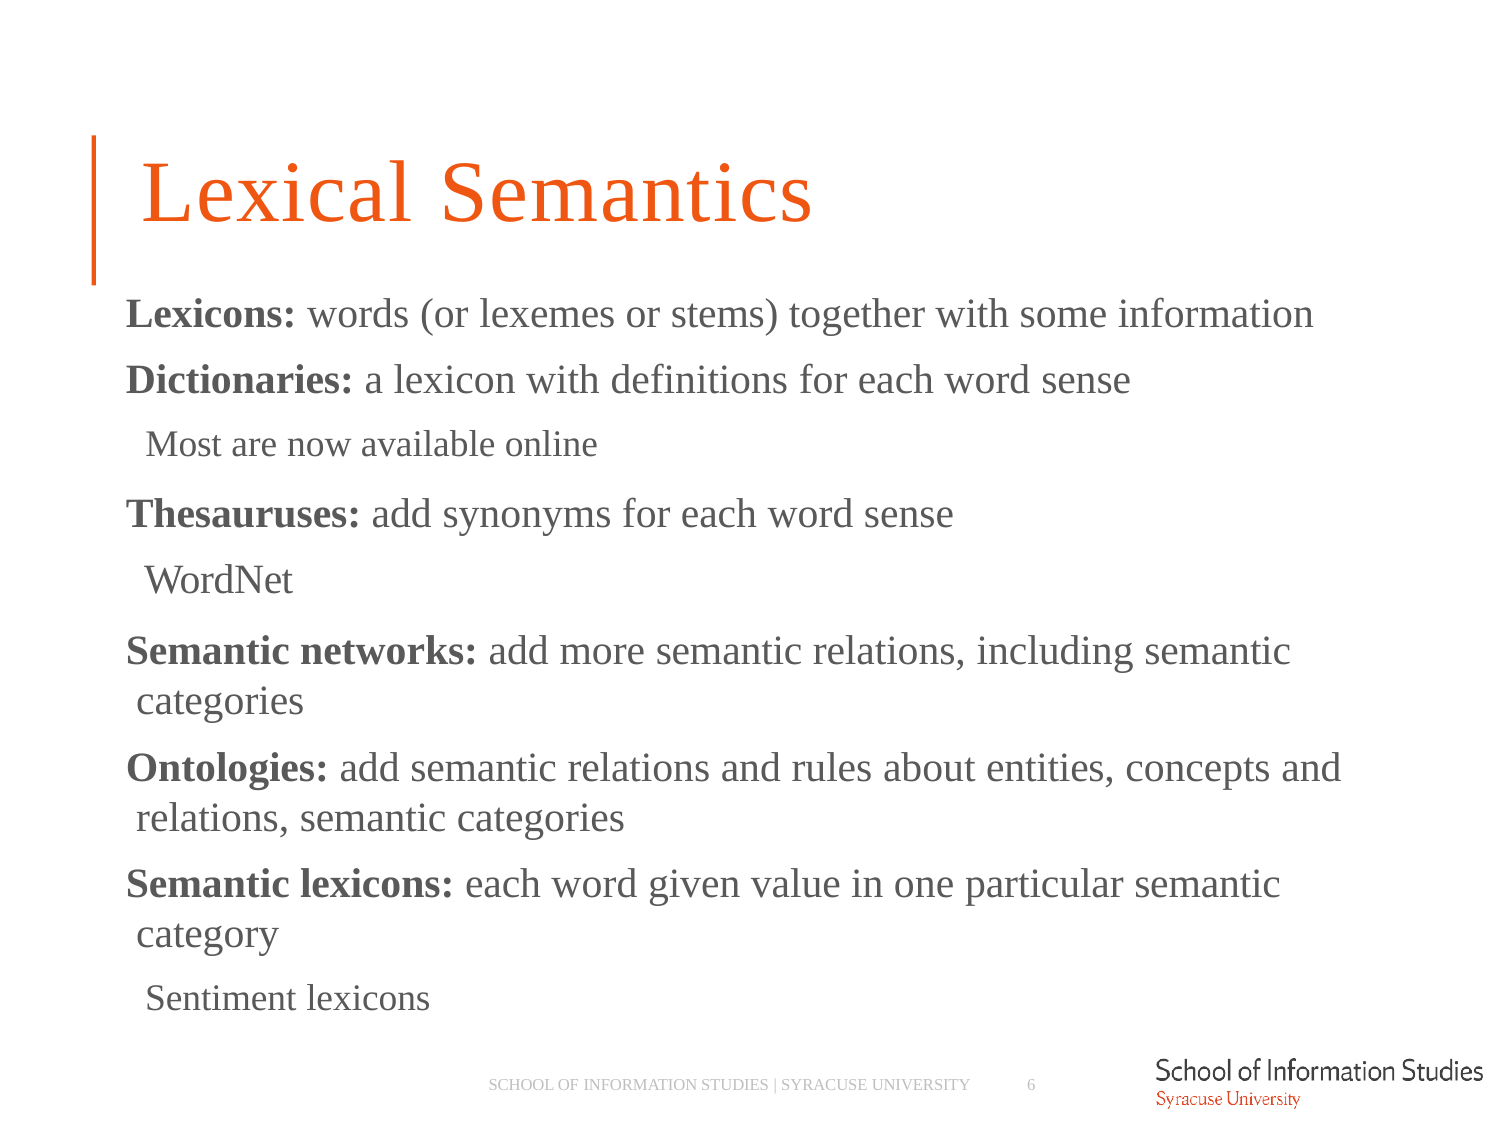

# Lexical Semantics
Lexicons: words (or lexemes or stems) together with some information
Dictionaries: a lexicon with definitions for each word sense
­ Most are now available online
Thesauruses: add synonyms for each word sense
­ WordNet
Semantic networks: add more semantic relations, including semantic  categories
Ontologies: add semantic relations and rules about entities, concepts and  relations, semantic categories
Semantic lexicons: each word given value in one particular semantic  category
­ Sentiment lexicons
SCHOOL OF INFORMATION STUDIES | SYRACUSE UNIVERSITY
6